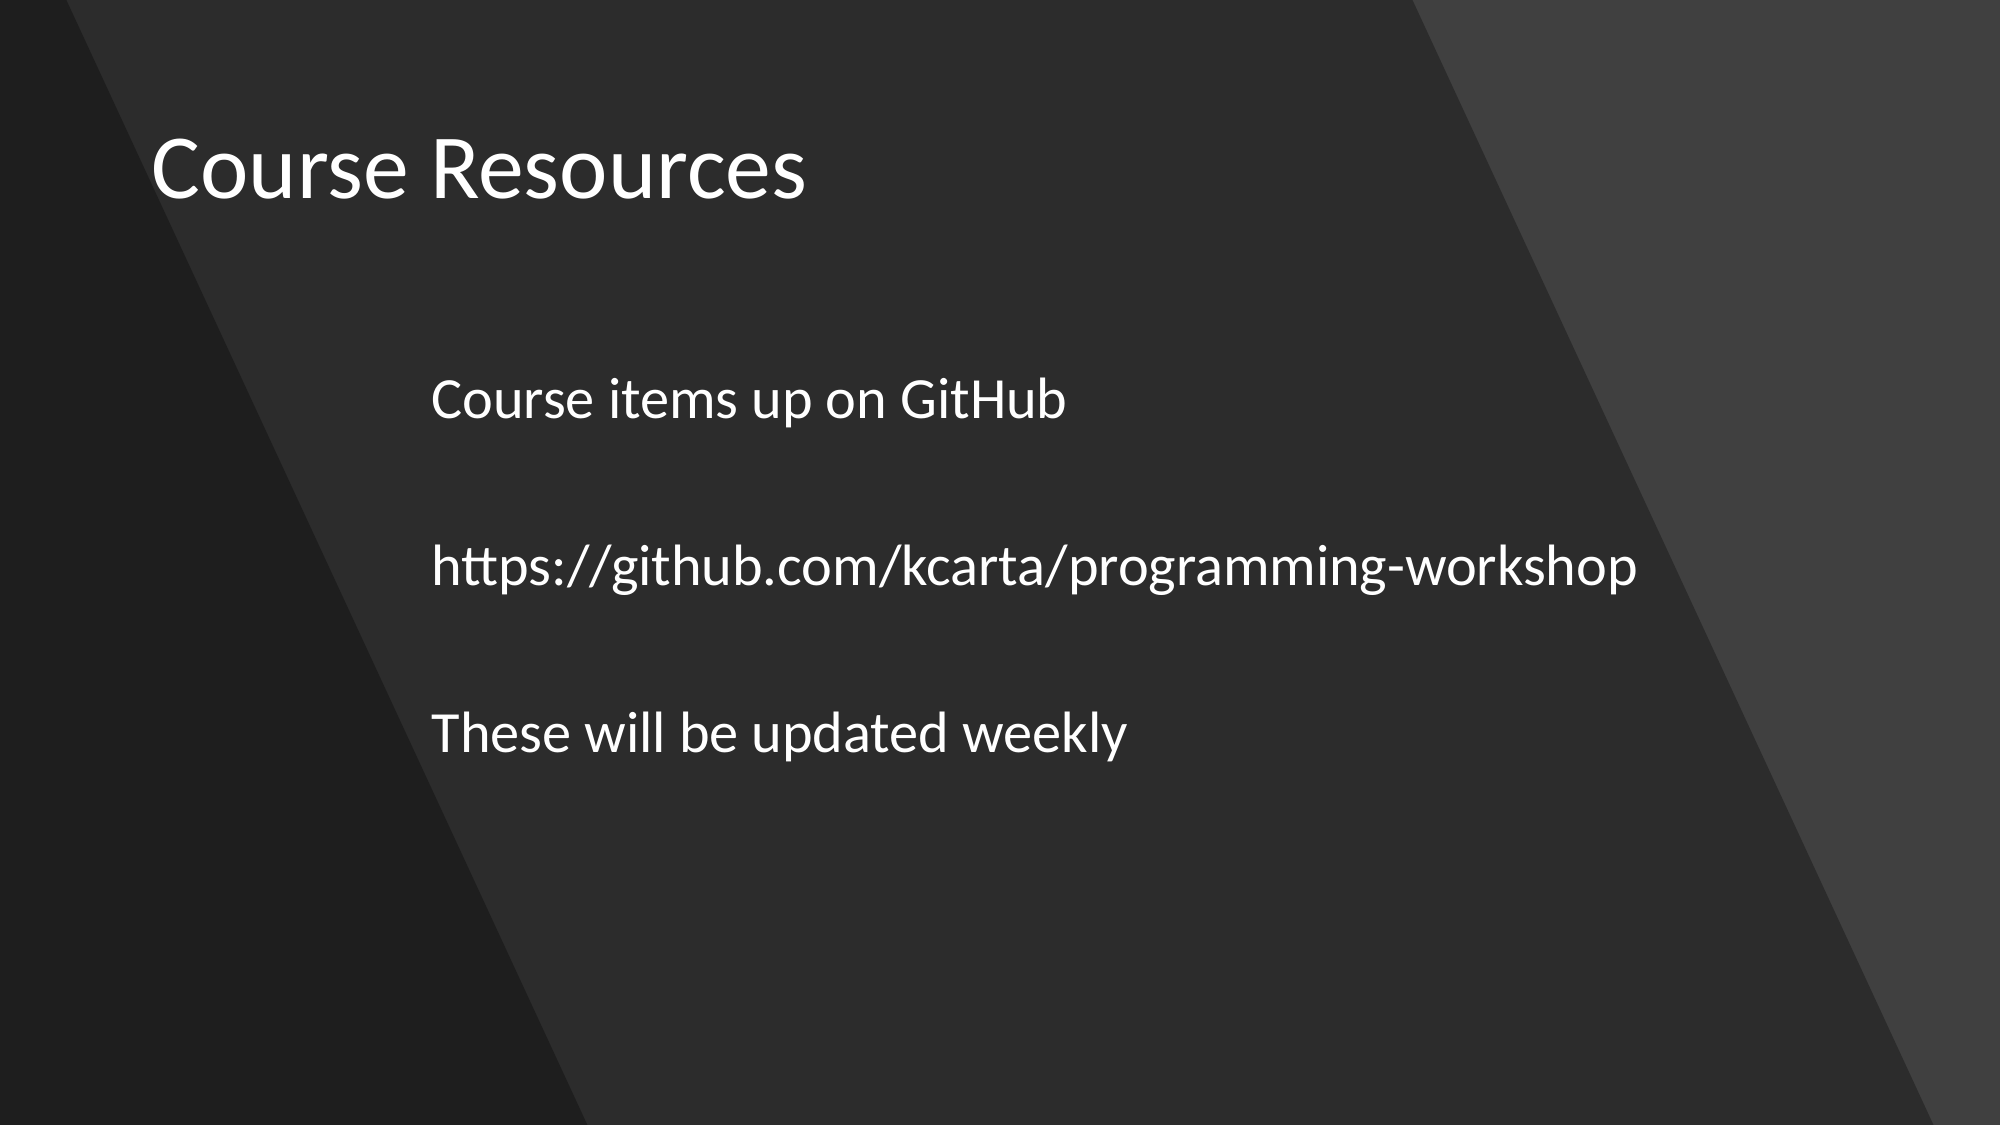

# Course Resources
Course items up on GitHub

https://github.com/kcarta/programming-workshop

These will be updated weekly